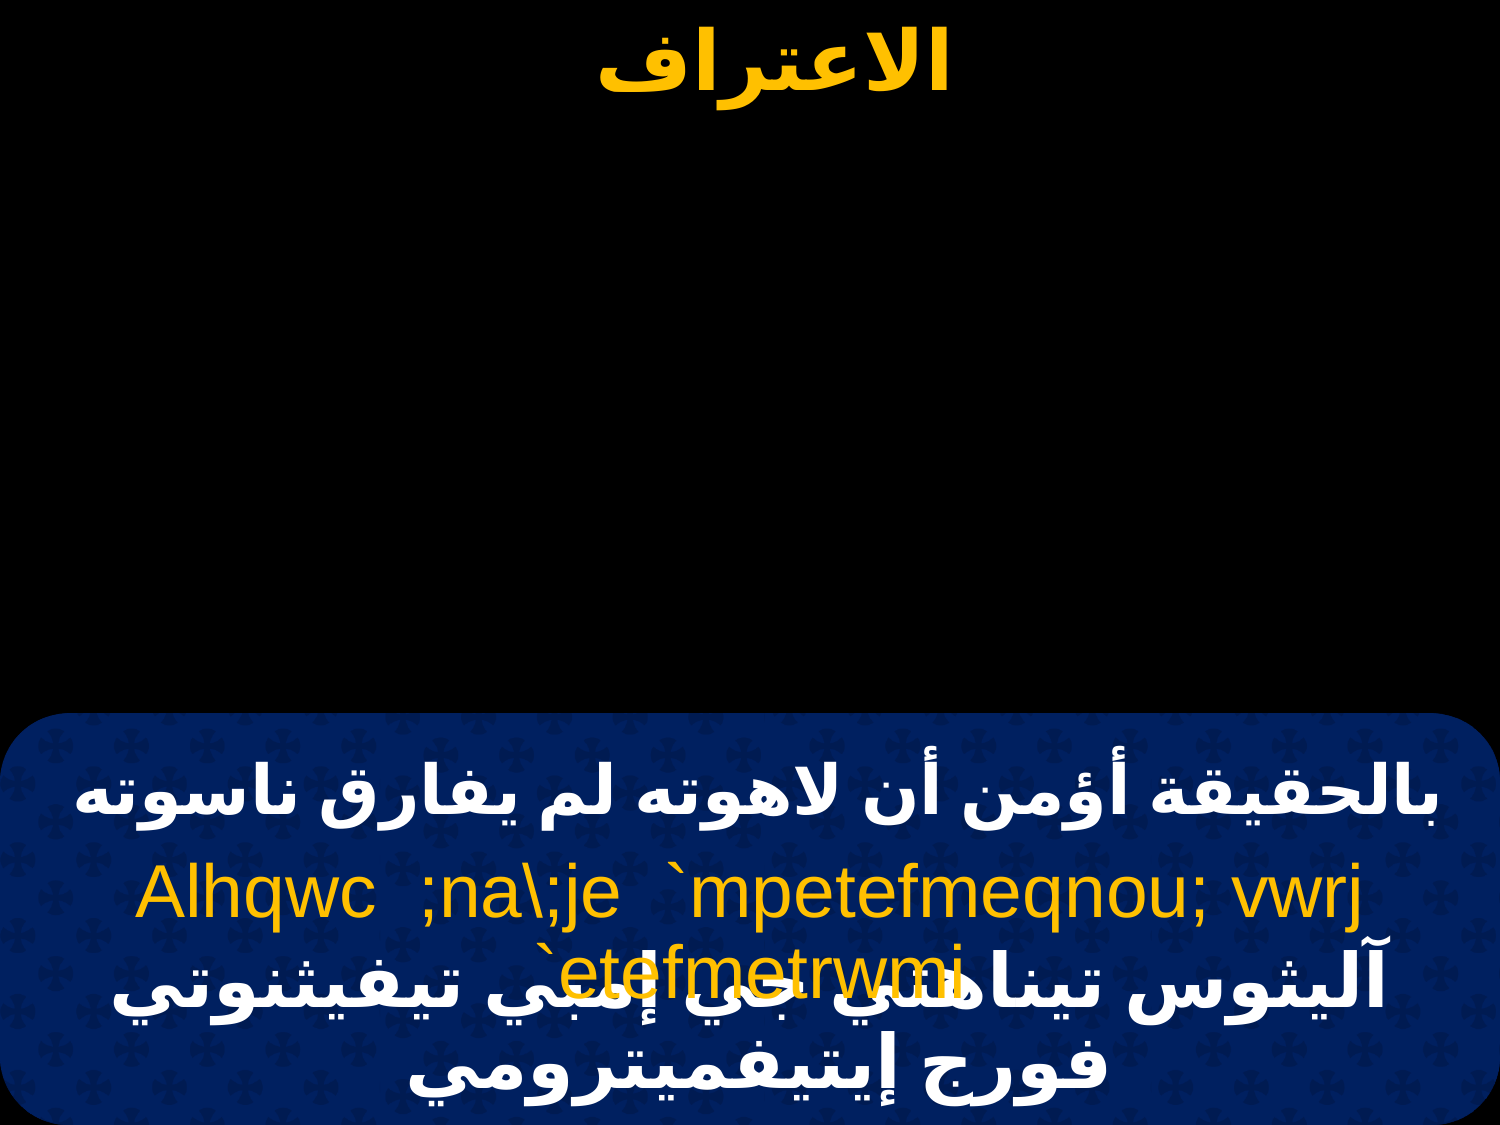

# بالحقيقة أؤمن أن لاهوته لم يفارق ناسوته
Alhqwc  ;na\;je  `mpetefmeqnou; vwrj `etefmetrwmi
آليثوس تيناهتي جي إمبي تيفيثنوتي فورج إيتيفميترومي